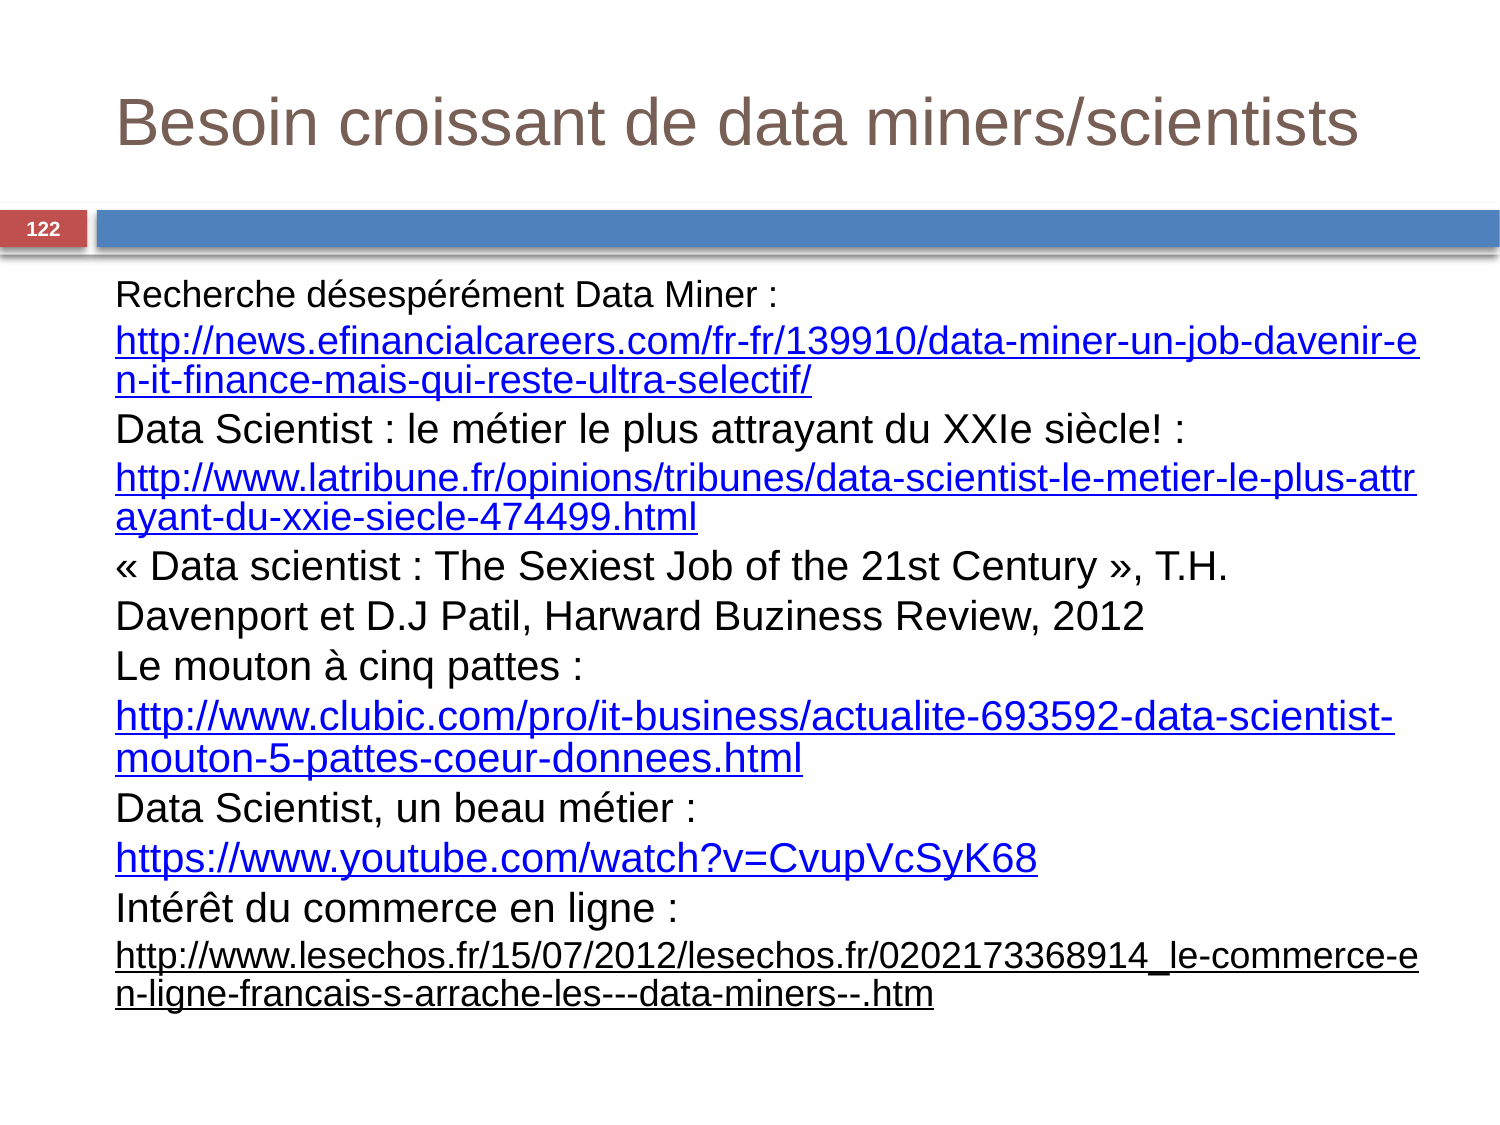

Besoin croissant de data miners/scientists
122
Recherche désespérément Data Miner : http://news.efinancialcareers.com/fr-fr/139910/data-miner-un-job-davenir-en-it-finance-mais-qui-reste-ultra-selectif/
Data Scientist : le métier le plus attrayant du XXIe siècle! :
http://www.latribune.fr/opinions/tribunes/data-scientist-le-metier-le-plus-attrayant-du-xxie-siecle-474499.html
« Data scientist : The Sexiest Job of the 21st Century », T.H. Davenport et D.J Patil, Harward Buziness Review, 2012
Le mouton à cinq pattes :
http://www.clubic.com/pro/it-business/actualite-693592-data-scientist-mouton-5-pattes-coeur-donnees.html
Data Scientist, un beau métier : https://www.youtube.com/watch?v=CvupVcSyK68
Intérêt du commerce en ligne :
http://www.lesechos.fr/15/07/2012/lesechos.fr/0202173368914_le-commerce-en-ligne-francais-s-arrache-les---data-miners--.htm